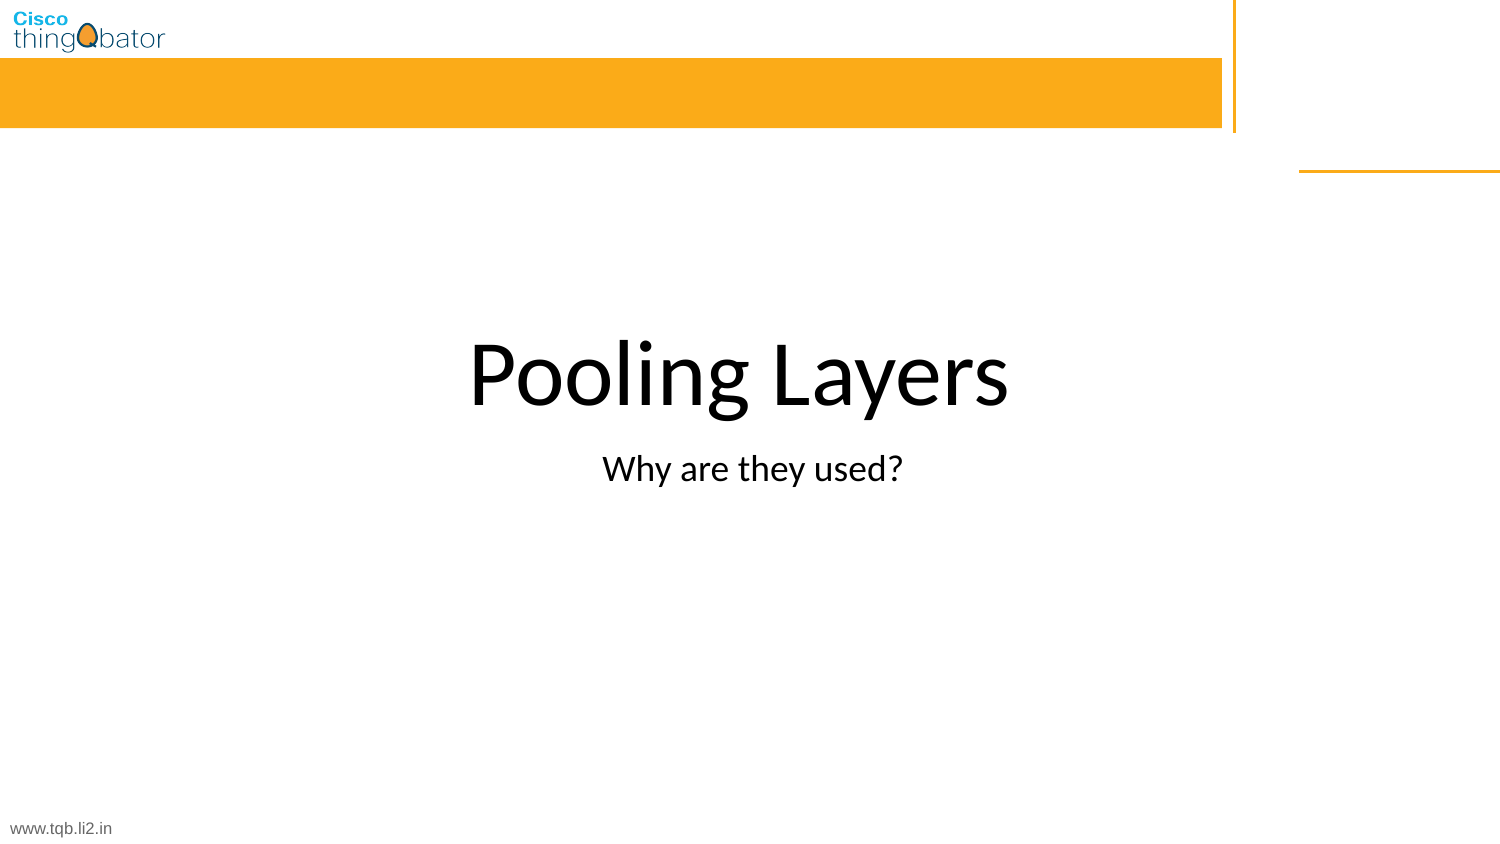

# Pooling Layers
Why are they used?